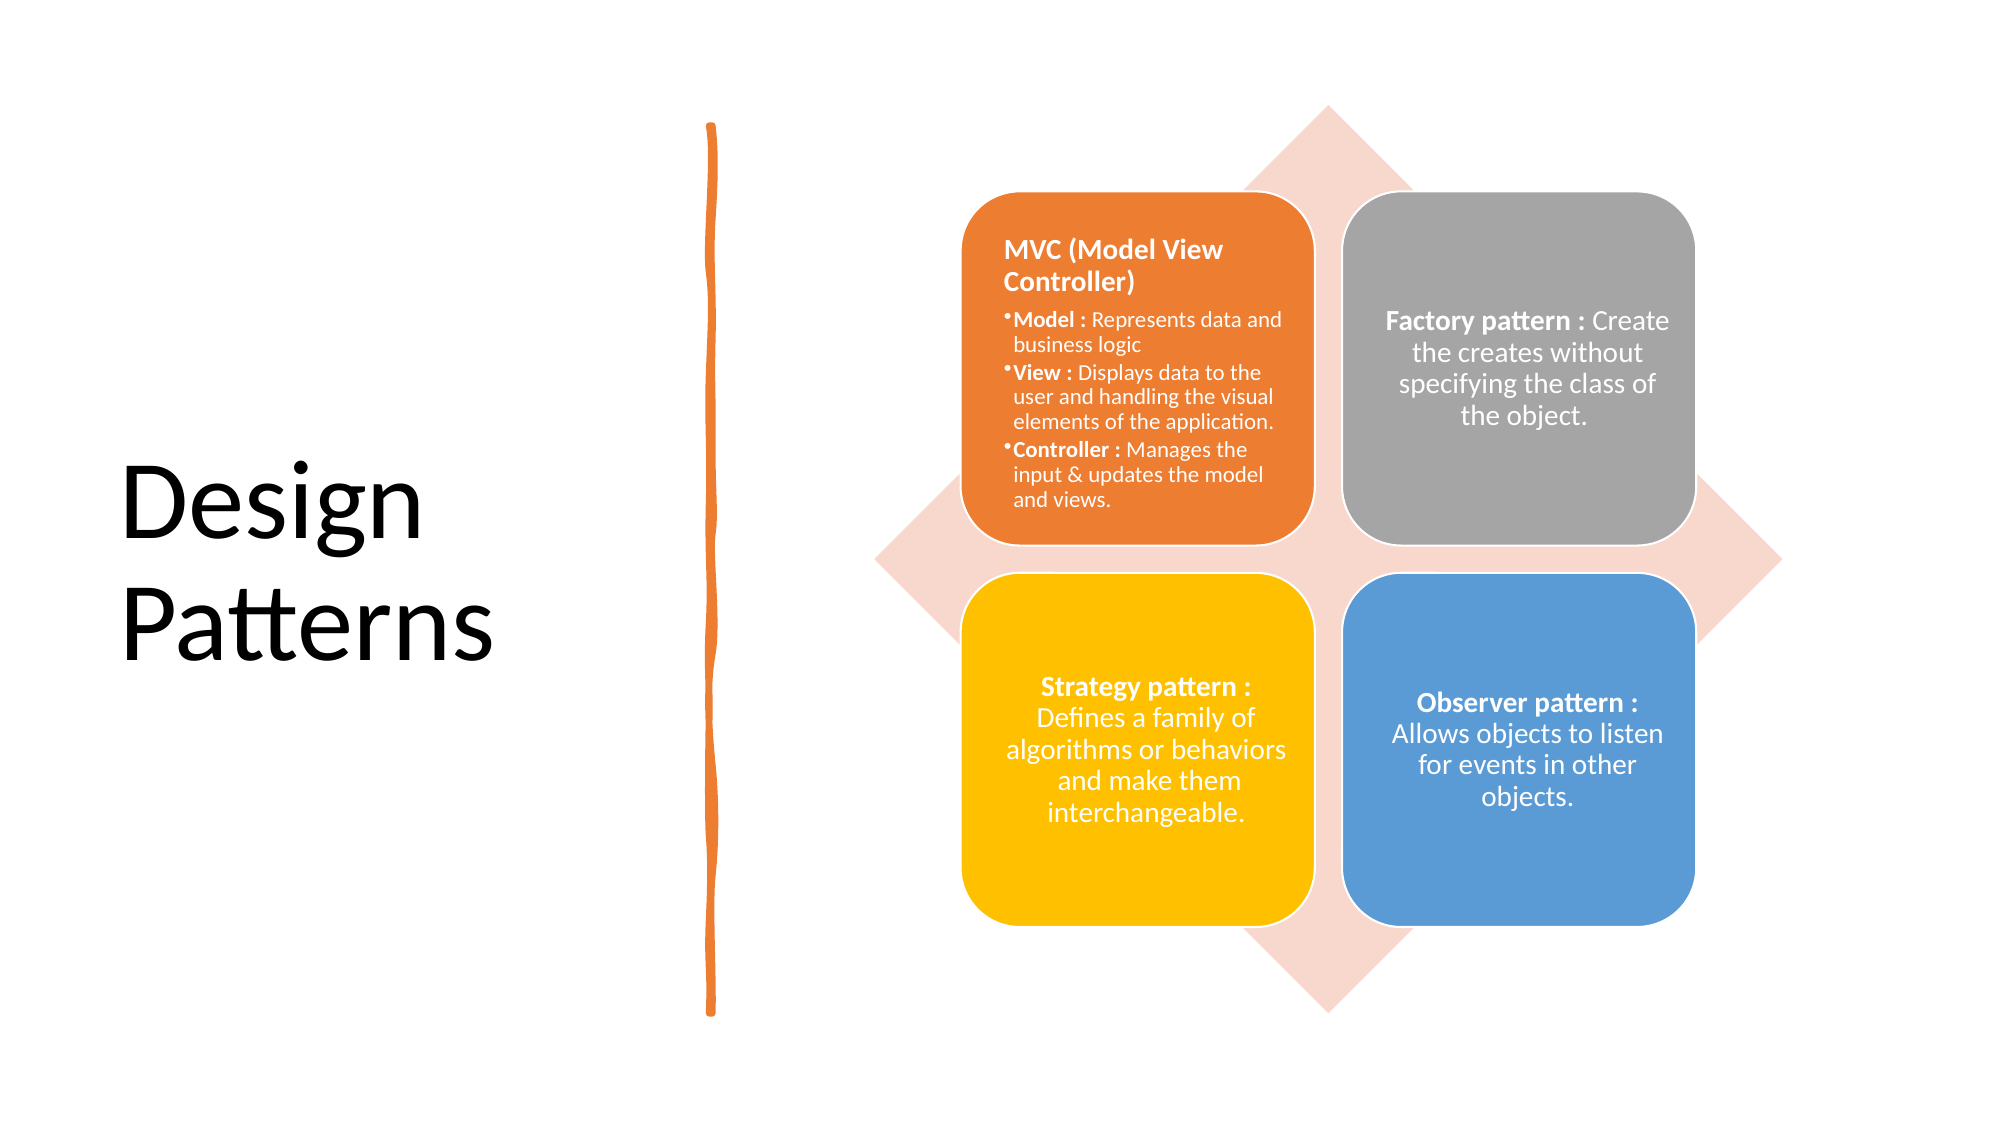

MVC (Model View Controller)
Model : Represents data and business logic
View : Displays data to the user and handling the visual elements of the application.
Controller : Manages the input & updates the model and views.
Factory pattern : Create the creates without specifying the class of the object.
Strategy pattern : Defines a family of algorithms or behaviors  and make them interchangeable.
Observer pattern : Allows objects to listen for events in other objects.
# Design Patterns